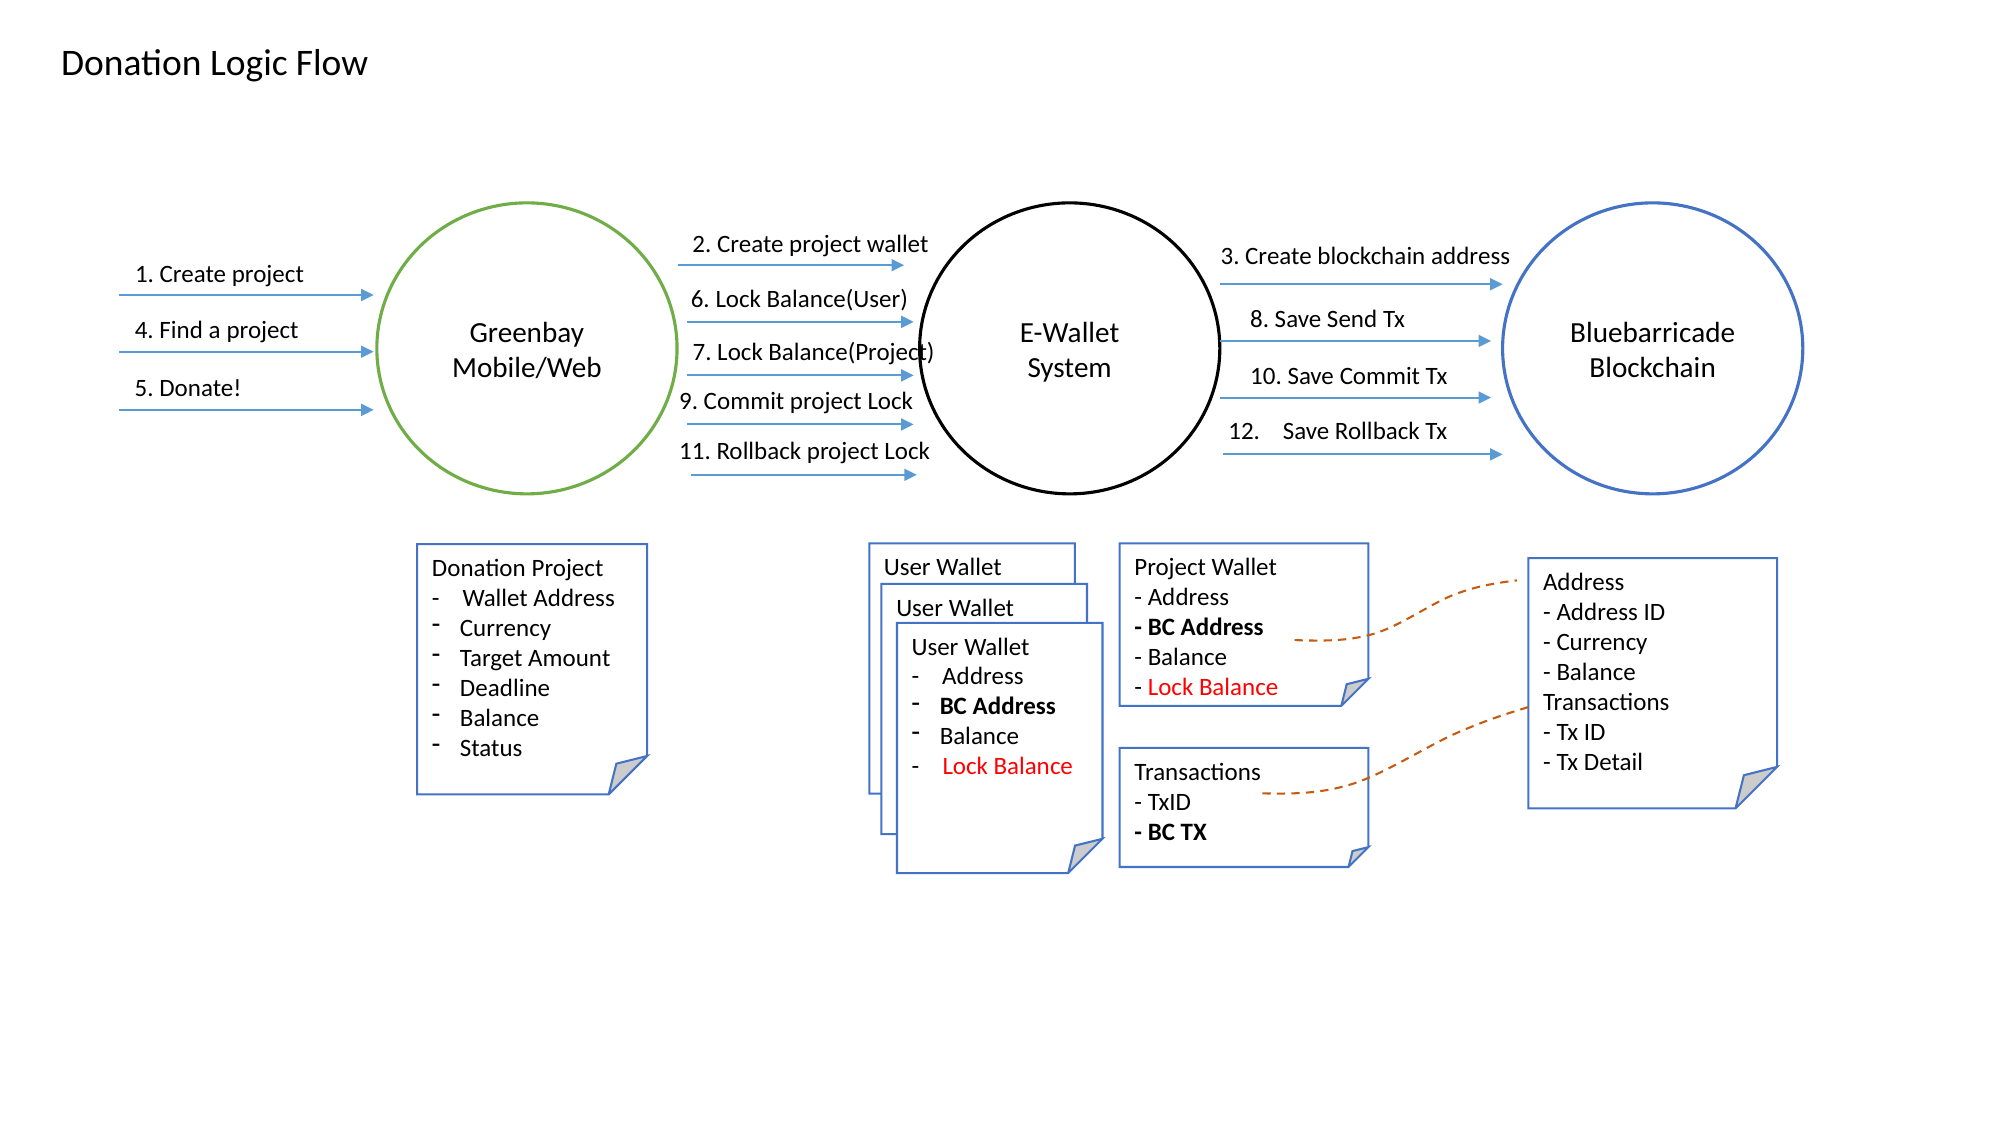

Donation Logic Flow
Greenbay
Mobile/Web
E-Wallet
System
Bluebarricade
Blockchain
2. Create project wallet
3. Create blockchain address
1. Create project
6. Lock Balance(User)
8. Save Send Tx
4. Find a project
7. Lock Balance(Project)
10. Save Commit Tx
5. Donate!
9. Commit project Lock
12.    Save Rollback Tx
11. Rollback project Lock
User Wallet
- Address
- BC Address
- Currency
- Lock Balance
Transactions
- TxID
- BC TX
Project Wallet
- Address
- BC Address
- Balance
- Lock Balance
Donation Project
-    Wallet Address
Currency
Target Amount
Deadline
Balance
Status
Address
- Address ID
- Currency
- Balance
Transactions
- Tx ID
- Tx Detail

User Wallet
- Address
- BC Address
- Currency
- Lock Balance
Transactions
- TxID
- BC TX
User Wallet
-    Address
BC Address
Balance
-    Lock Balance

Transactions
- TxID
- BC TX